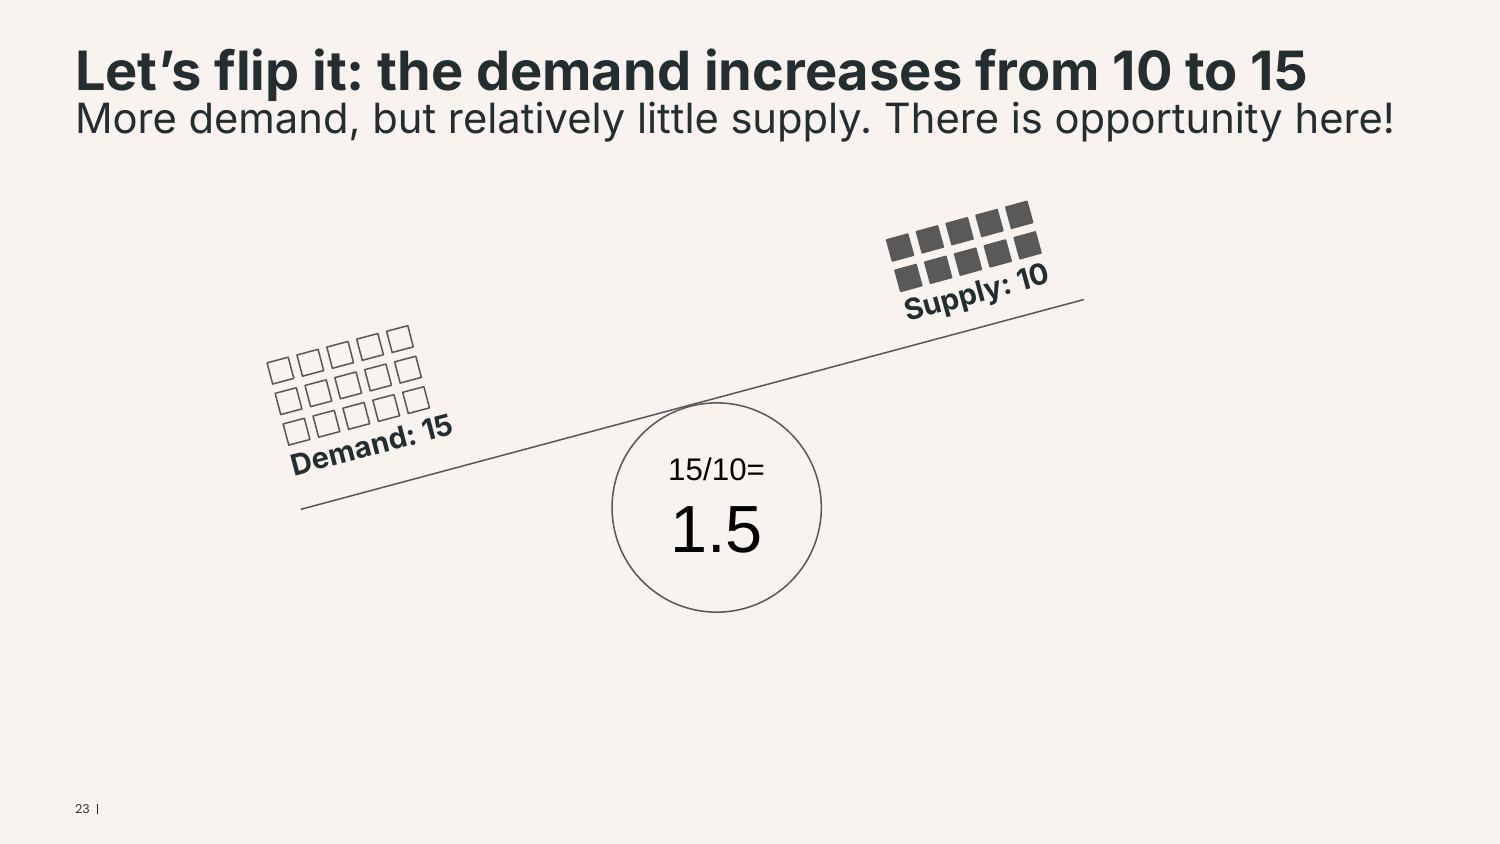

Let’s flip it: the demand increases from 10 to 15
More demand, but relatively little supply. There is opportunity here!

Supply: 10

15/10=
1.5

Demand: 15
23  |